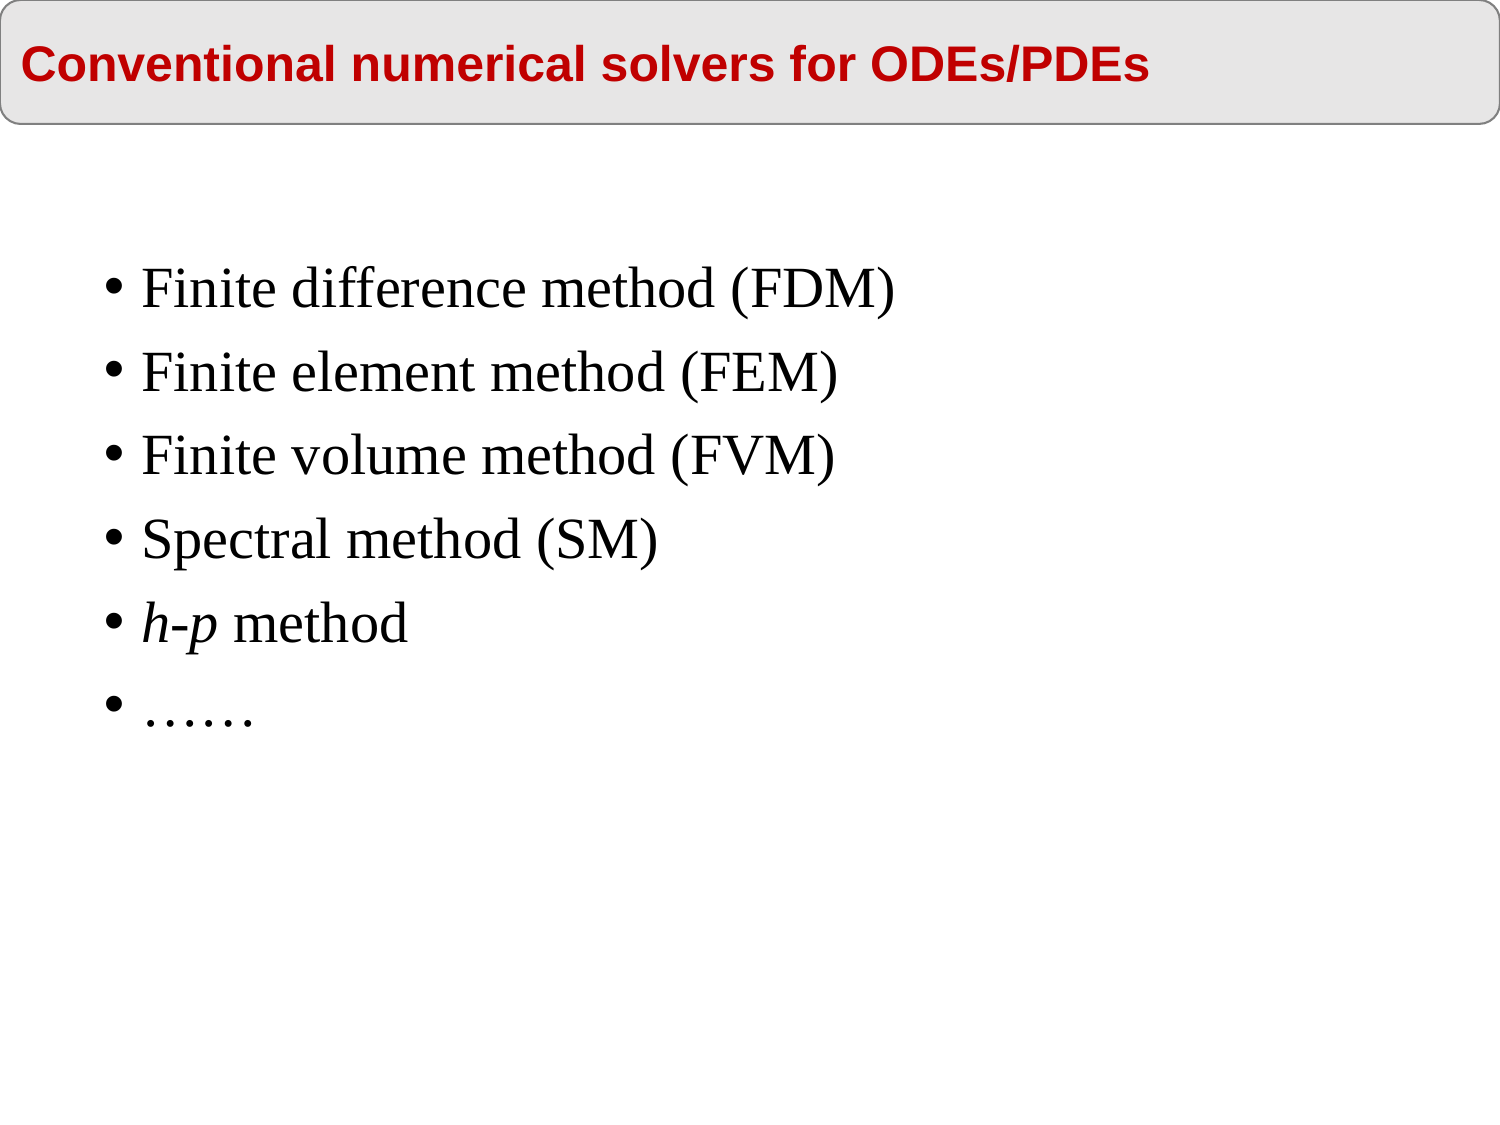

Conventional numerical solvers for ODEs/PDEs
Finite difference method (FDM)
Finite element method (FEM)
Finite volume method (FVM)
Spectral method (SM)
h-p method
……